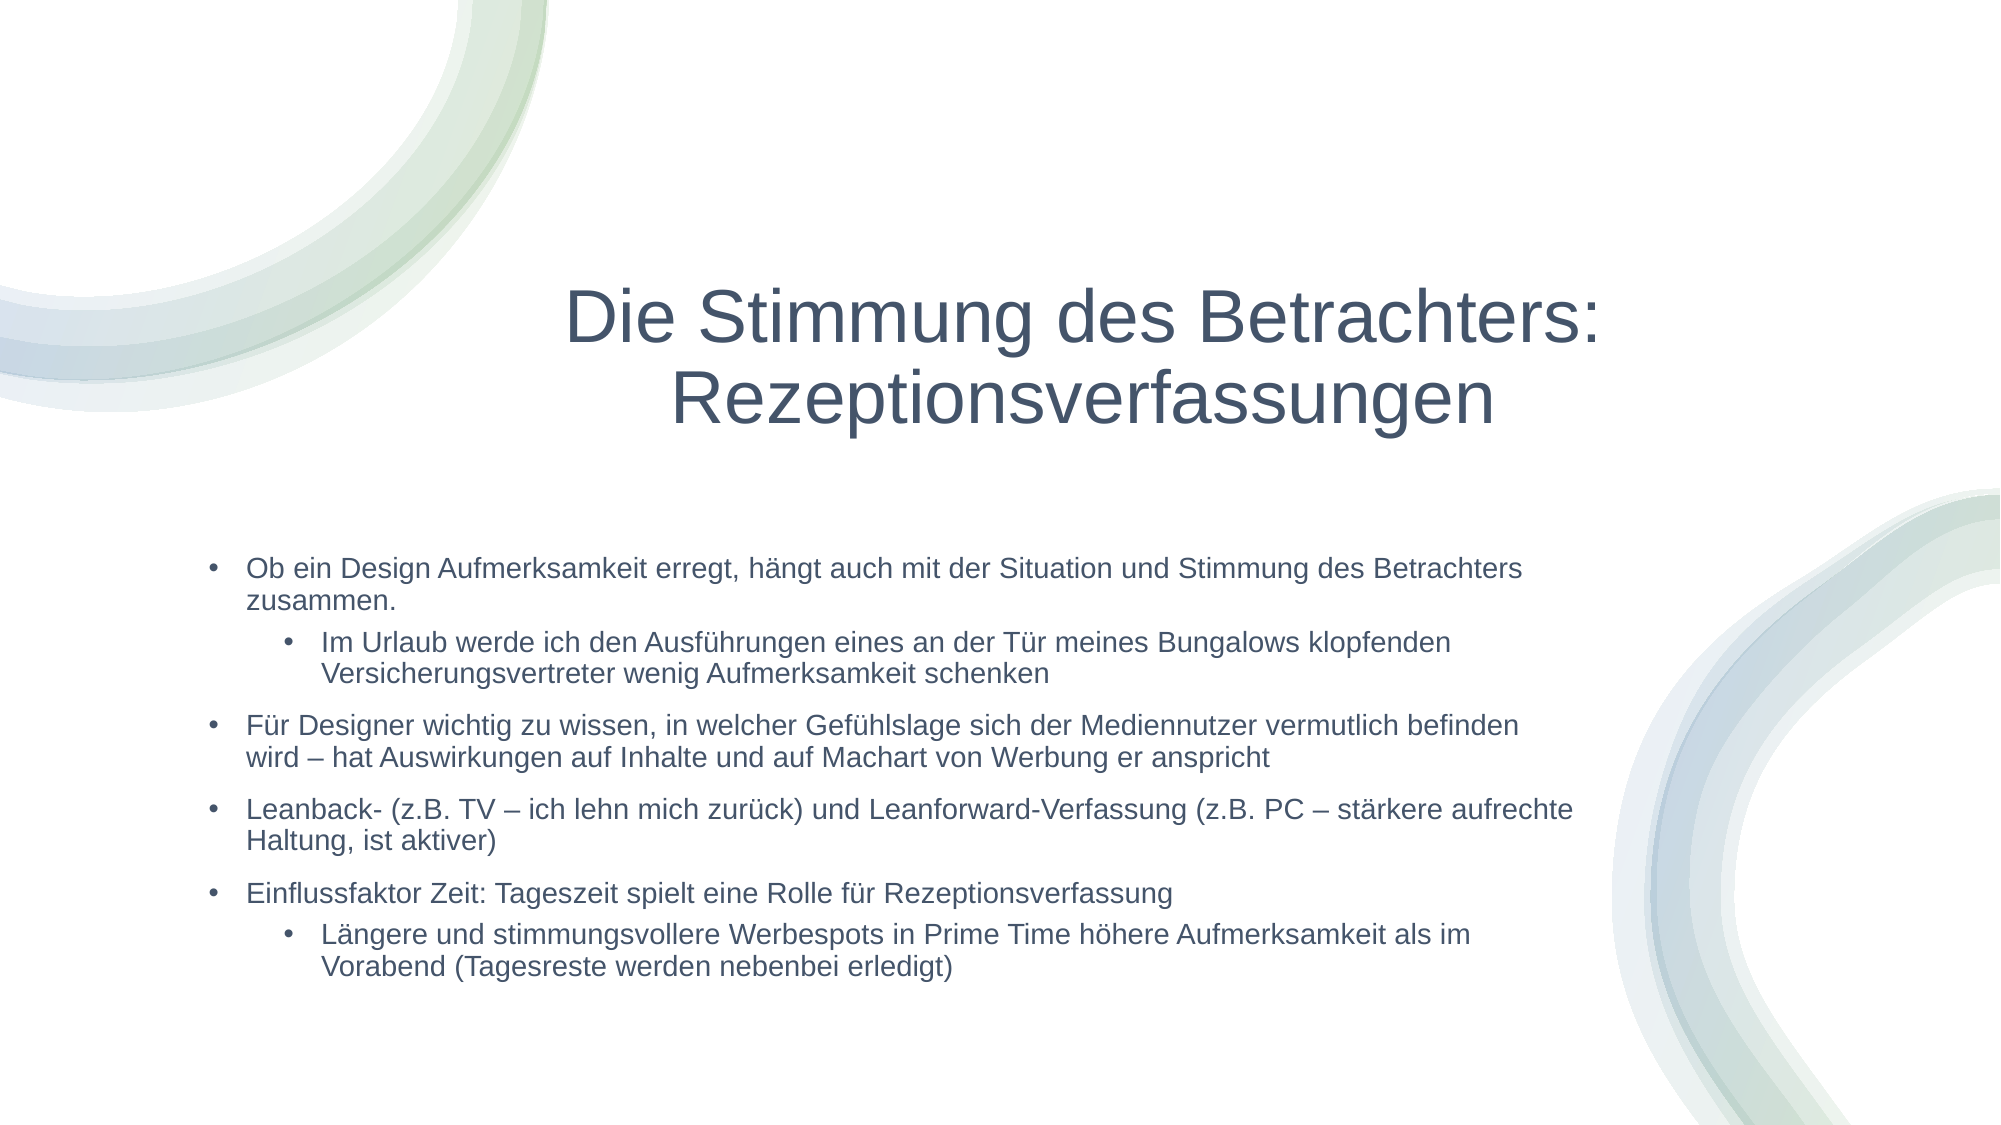

# Die Stimmung des Betrachters: Rezeptionsverfassungen
Ob ein Design Aufmerksamkeit erregt, hängt auch mit der Situation und Stimmung des Betrachters zusammen.
Im Urlaub werde ich den Ausführungen eines an der Tür meines Bungalows klopfenden Versicherungsvertreter wenig Aufmerksamkeit schenken
Für Designer wichtig zu wissen, in welcher Gefühlslage sich der Mediennutzer vermutlich befinden wird – hat Auswirkungen auf Inhalte und auf Machart von Werbung er anspricht
Leanback- (z.B. TV – ich lehn mich zurück) und Leanforward-Verfassung (z.B. PC – stärkere aufrechte Haltung, ist aktiver)
Einflussfaktor Zeit: Tageszeit spielt eine Rolle für Rezeptionsverfassung
Längere und stimmungsvollere Werbespots in Prime Time höhere Aufmerksamkeit als im Vorabend (Tagesreste werden nebenbei erledigt)